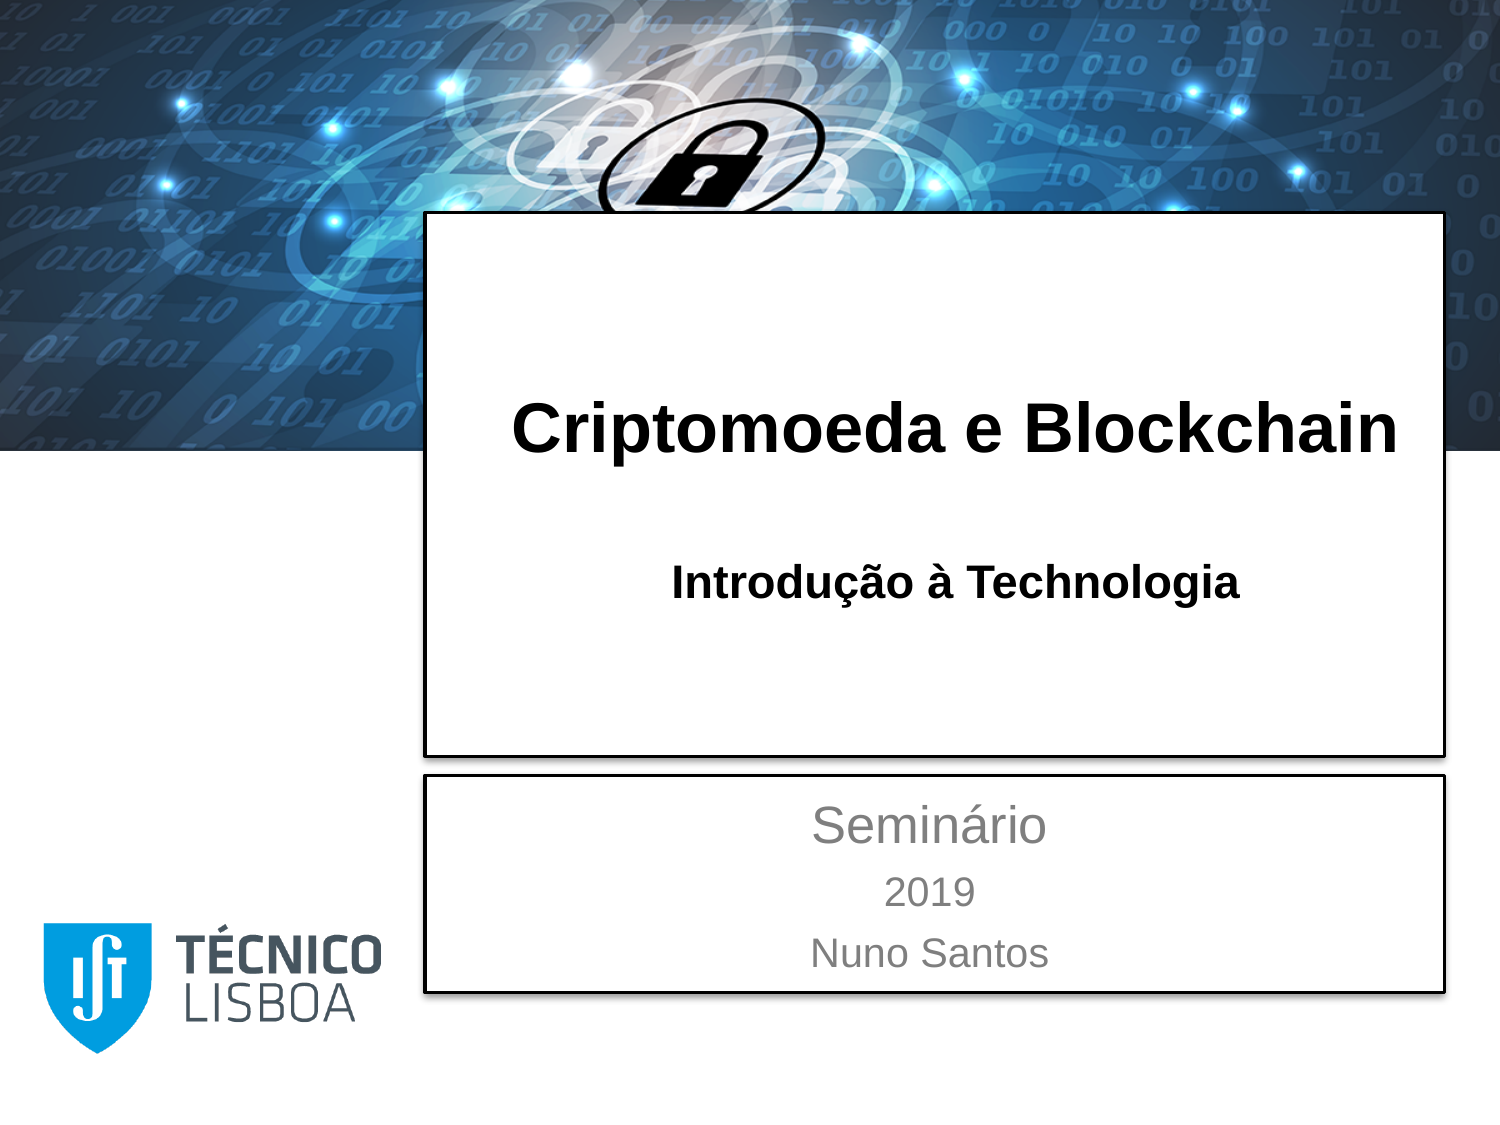

# Criptomoeda e Blockchain Introdução à Technologia
Seminário
2019
Nuno Santos